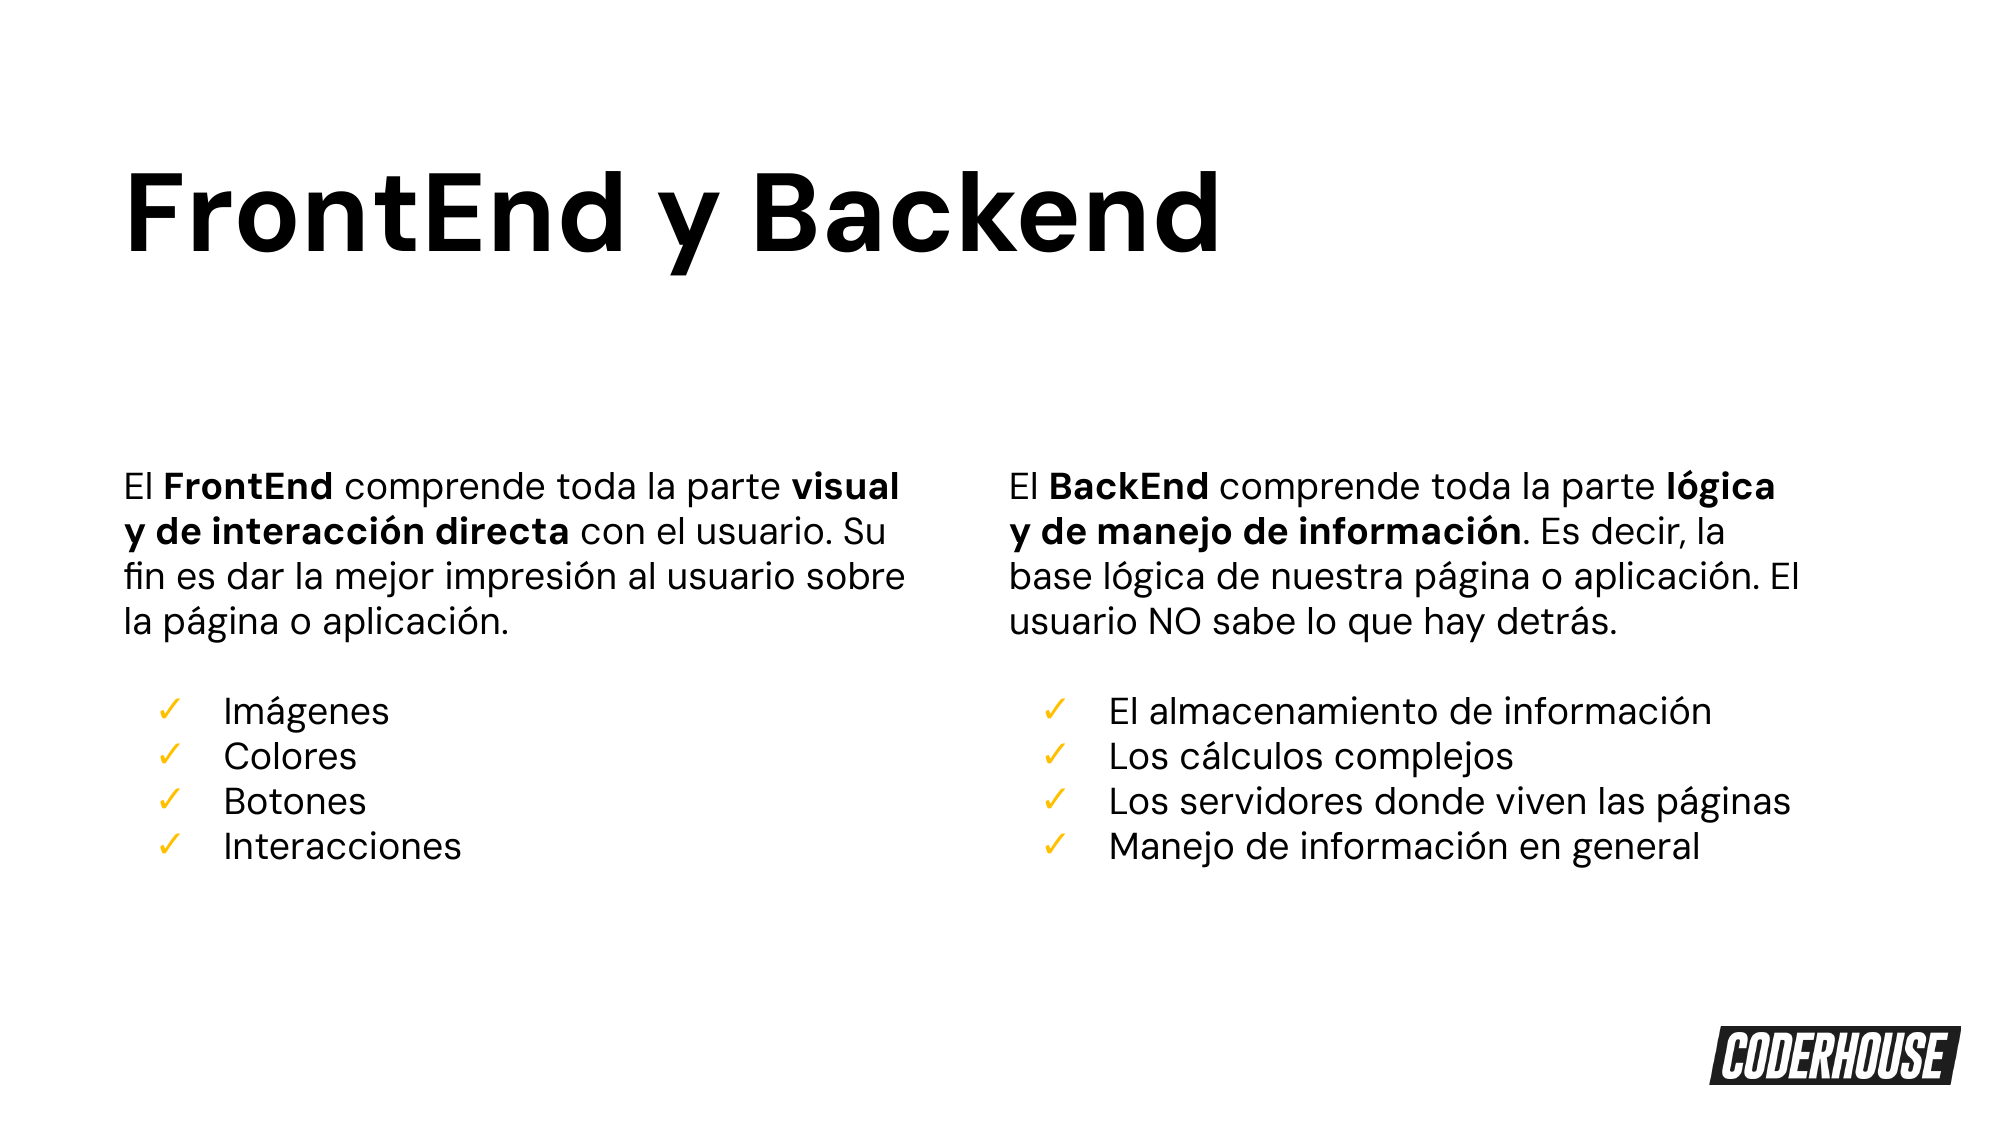

FrontEnd y Backend
El BackEnd comprende toda la parte lógica y de manejo de información. Es decir, la base lógica de nuestra página o aplicación. El usuario NO sabe lo que hay detrás.

El almacenamiento de información
Los cálculos complejos
Los servidores donde viven las páginas
Manejo de información en general
El FrontEnd comprende toda la parte visual y de interacción directa con el usuario. Su fin es dar la mejor impresión al usuario sobre la página o aplicación.

Imágenes
Colores
Botones
Interacciones